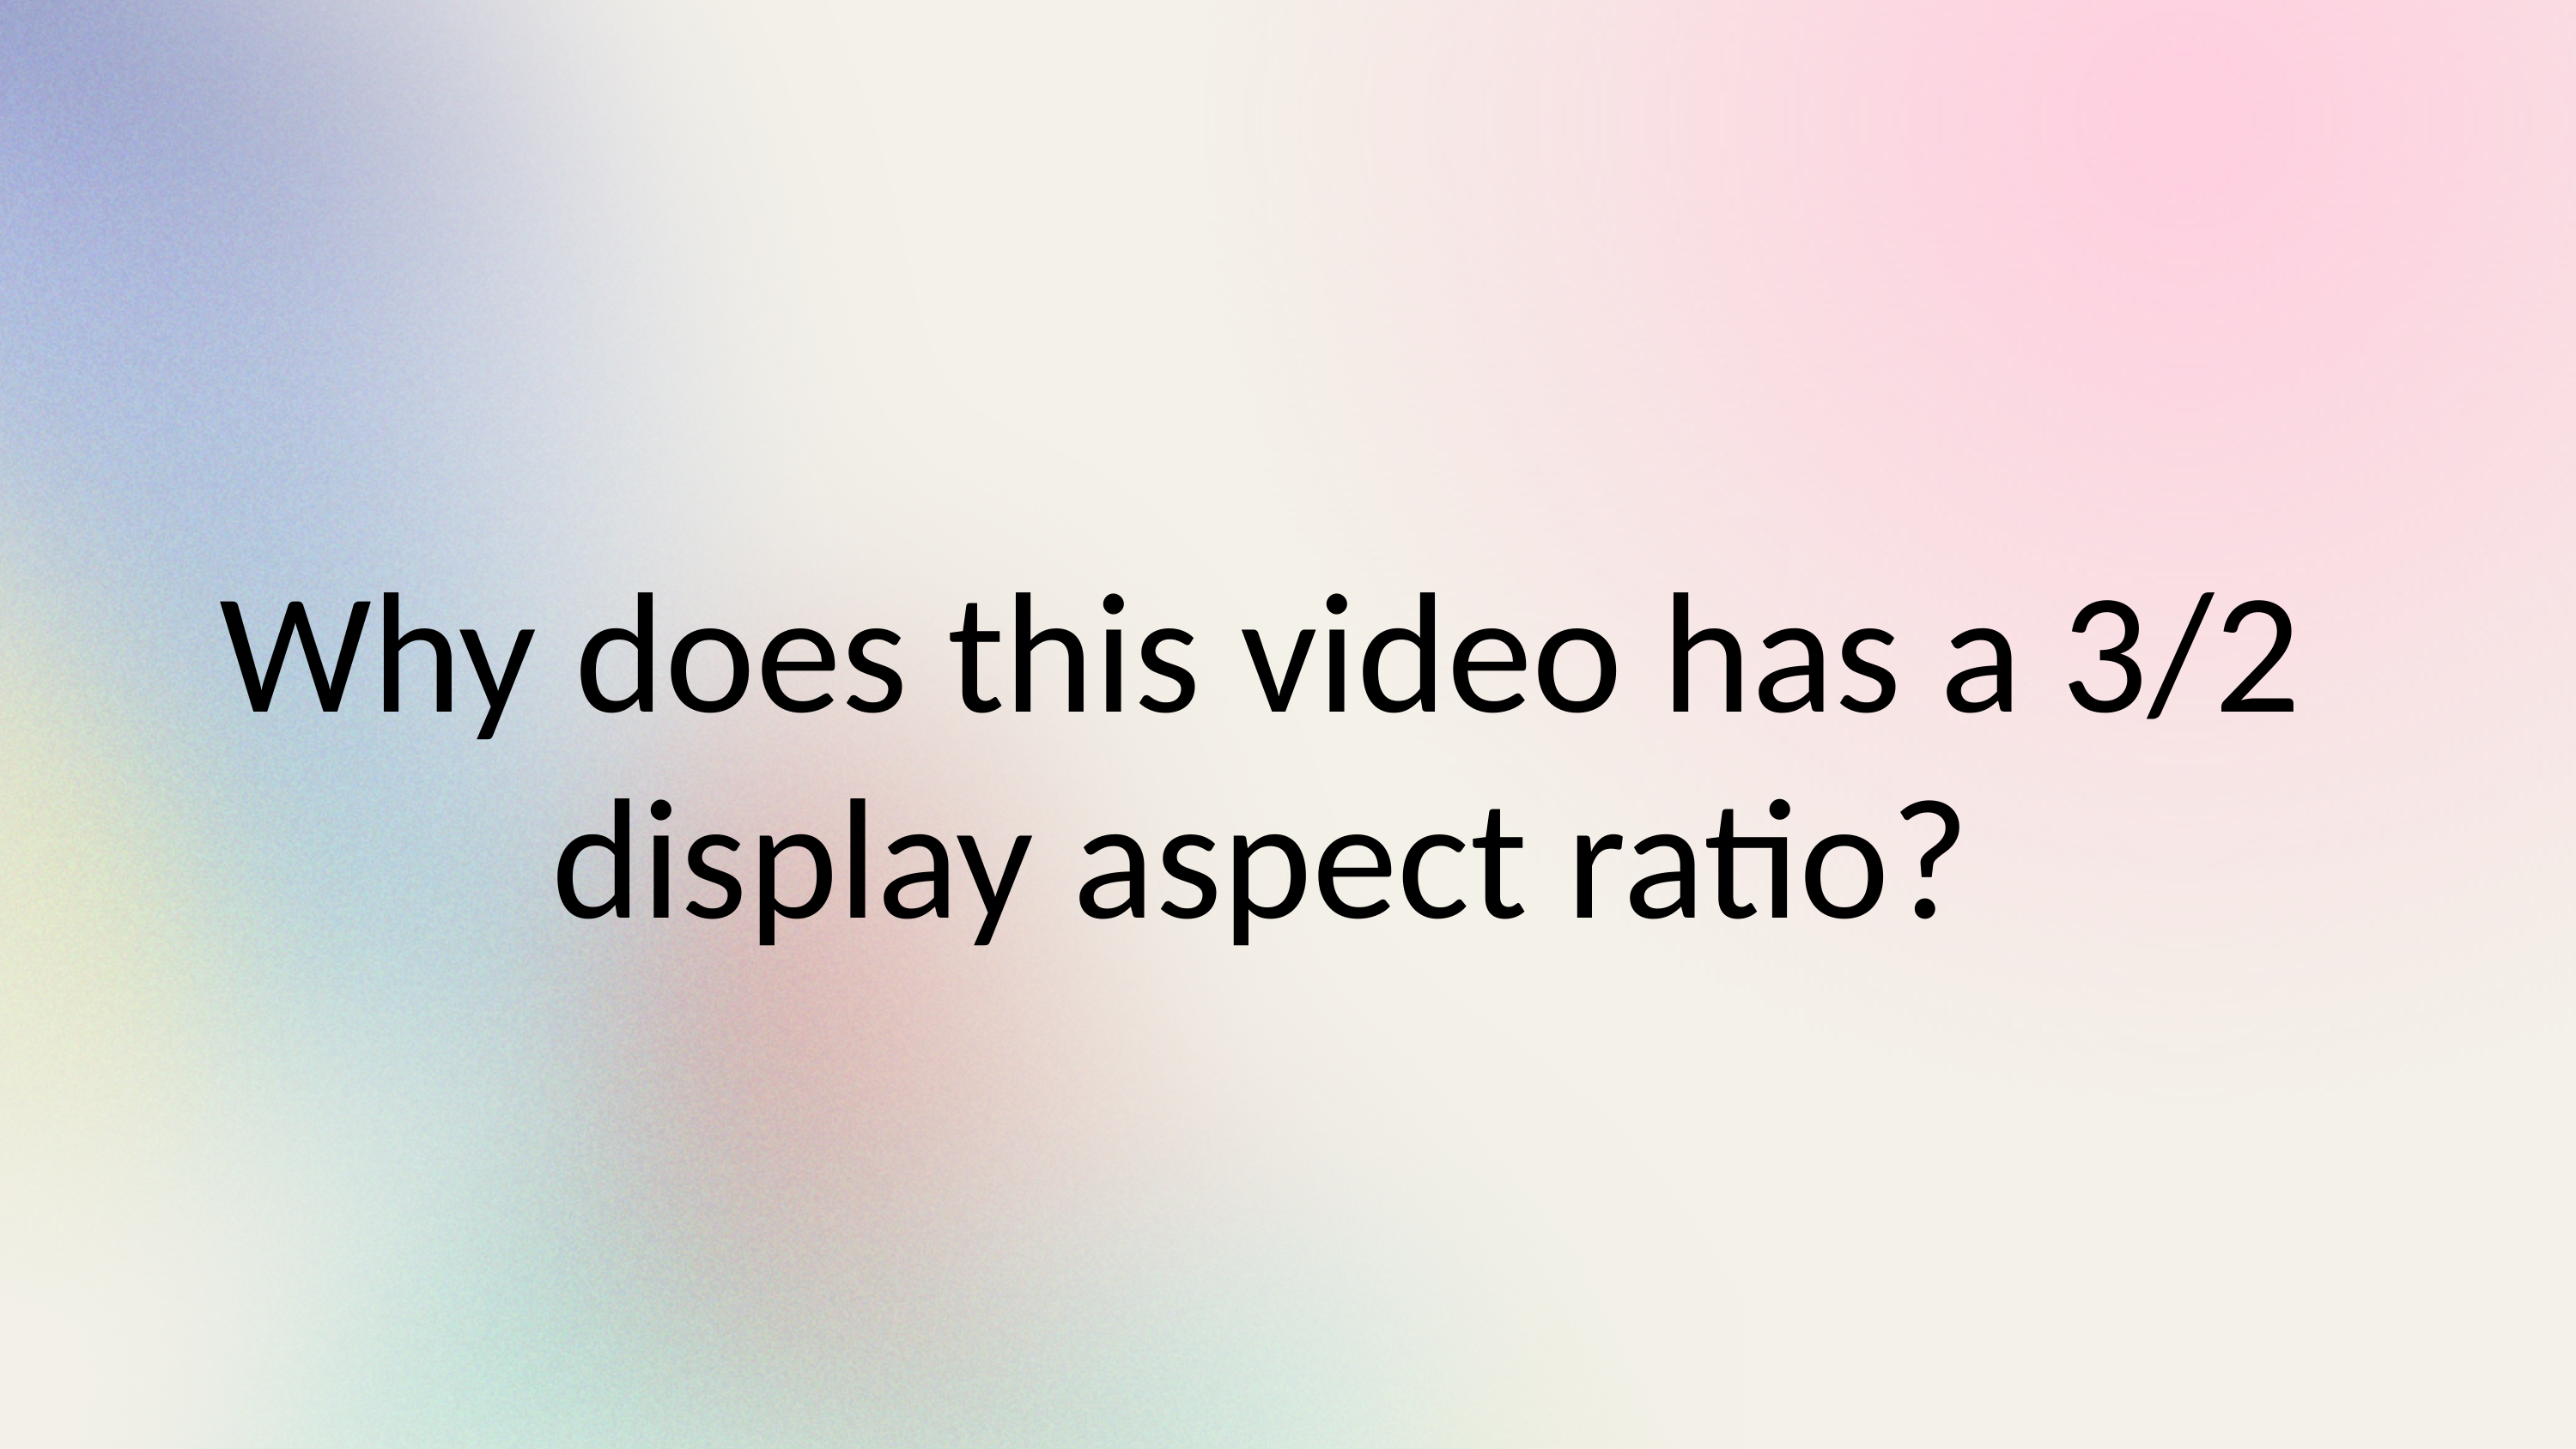

Why does this video has a 3/2 display aspect ratio?